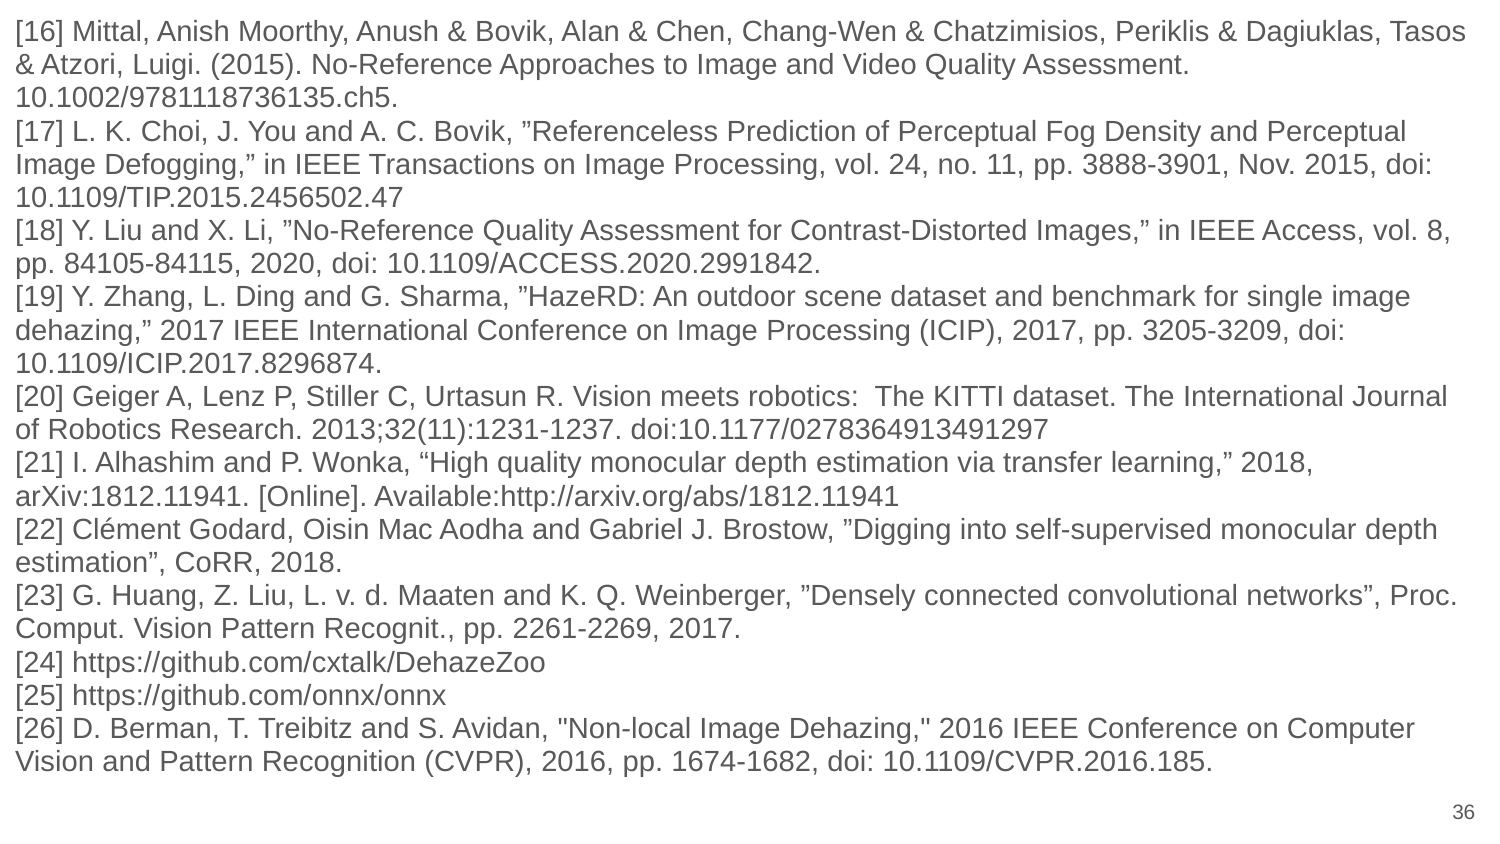

[16] Mittal, Anish Moorthy, Anush & Bovik, Alan & Chen, Chang-Wen & Chatzimisios, Periklis & Dagiuklas, Tasos & Atzori, Luigi. (2015). No-Reference Approaches to Image and Video Quality Assessment. 10.1002/9781118736135.ch5.
[17] L. K. Choi, J. You and A. C. Bovik, ”Referenceless Prediction of Perceptual Fog Density and Perceptual Image Defogging,” in IEEE Transactions on Image Processing, vol. 24, no. 11, pp. 3888-3901, Nov. 2015, doi: 10.1109/TIP.2015.2456502.47
[18] Y. Liu and X. Li, ”No-Reference Quality Assessment for Contrast-Distorted Images,” in IEEE Access, vol. 8, pp. 84105-84115, 2020, doi: 10.1109/ACCESS.2020.2991842.
[19] Y. Zhang, L. Ding and G. Sharma, ”HazeRD: An outdoor scene dataset and benchmark for single image dehazing,” 2017 IEEE International Conference on Image Processing (ICIP), 2017, pp. 3205-3209, doi: 10.1109/ICIP.2017.8296874.
[20] Geiger A, Lenz P, Stiller C, Urtasun R. Vision meets robotics:  The KITTI dataset. The International Journal of Robotics Research. 2013;32(11):1231-1237. doi:10.1177/0278364913491297
[21] I. Alhashim and P. Wonka, “High quality monocular depth estimation via transfer learning,” 2018, arXiv:1812.11941. [Online]. Available:http://arxiv.org/abs/1812.11941
[22] Clément Godard, Oisin Mac Aodha and Gabriel J. Brostow, ”Digging into self-supervised monocular depth estimation”, CoRR, 2018.
[23] G. Huang, Z. Liu, L. v. d. Maaten and K. Q. Weinberger, ”Densely connected convolutional networks”, Proc. Comput. Vision Pattern Recognit., pp. 2261-2269, 2017.
[24] https://github.com/cxtalk/DehazeZoo
[25] https://github.com/onnx/onnx
[26] D. Berman, T. Treibitz and S. Avidan, "Non-local Image Dehazing," 2016 IEEE Conference on Computer Vision and Pattern Recognition (CVPR), 2016, pp. 1674-1682, doi: 10.1109/CVPR.2016.185.
36